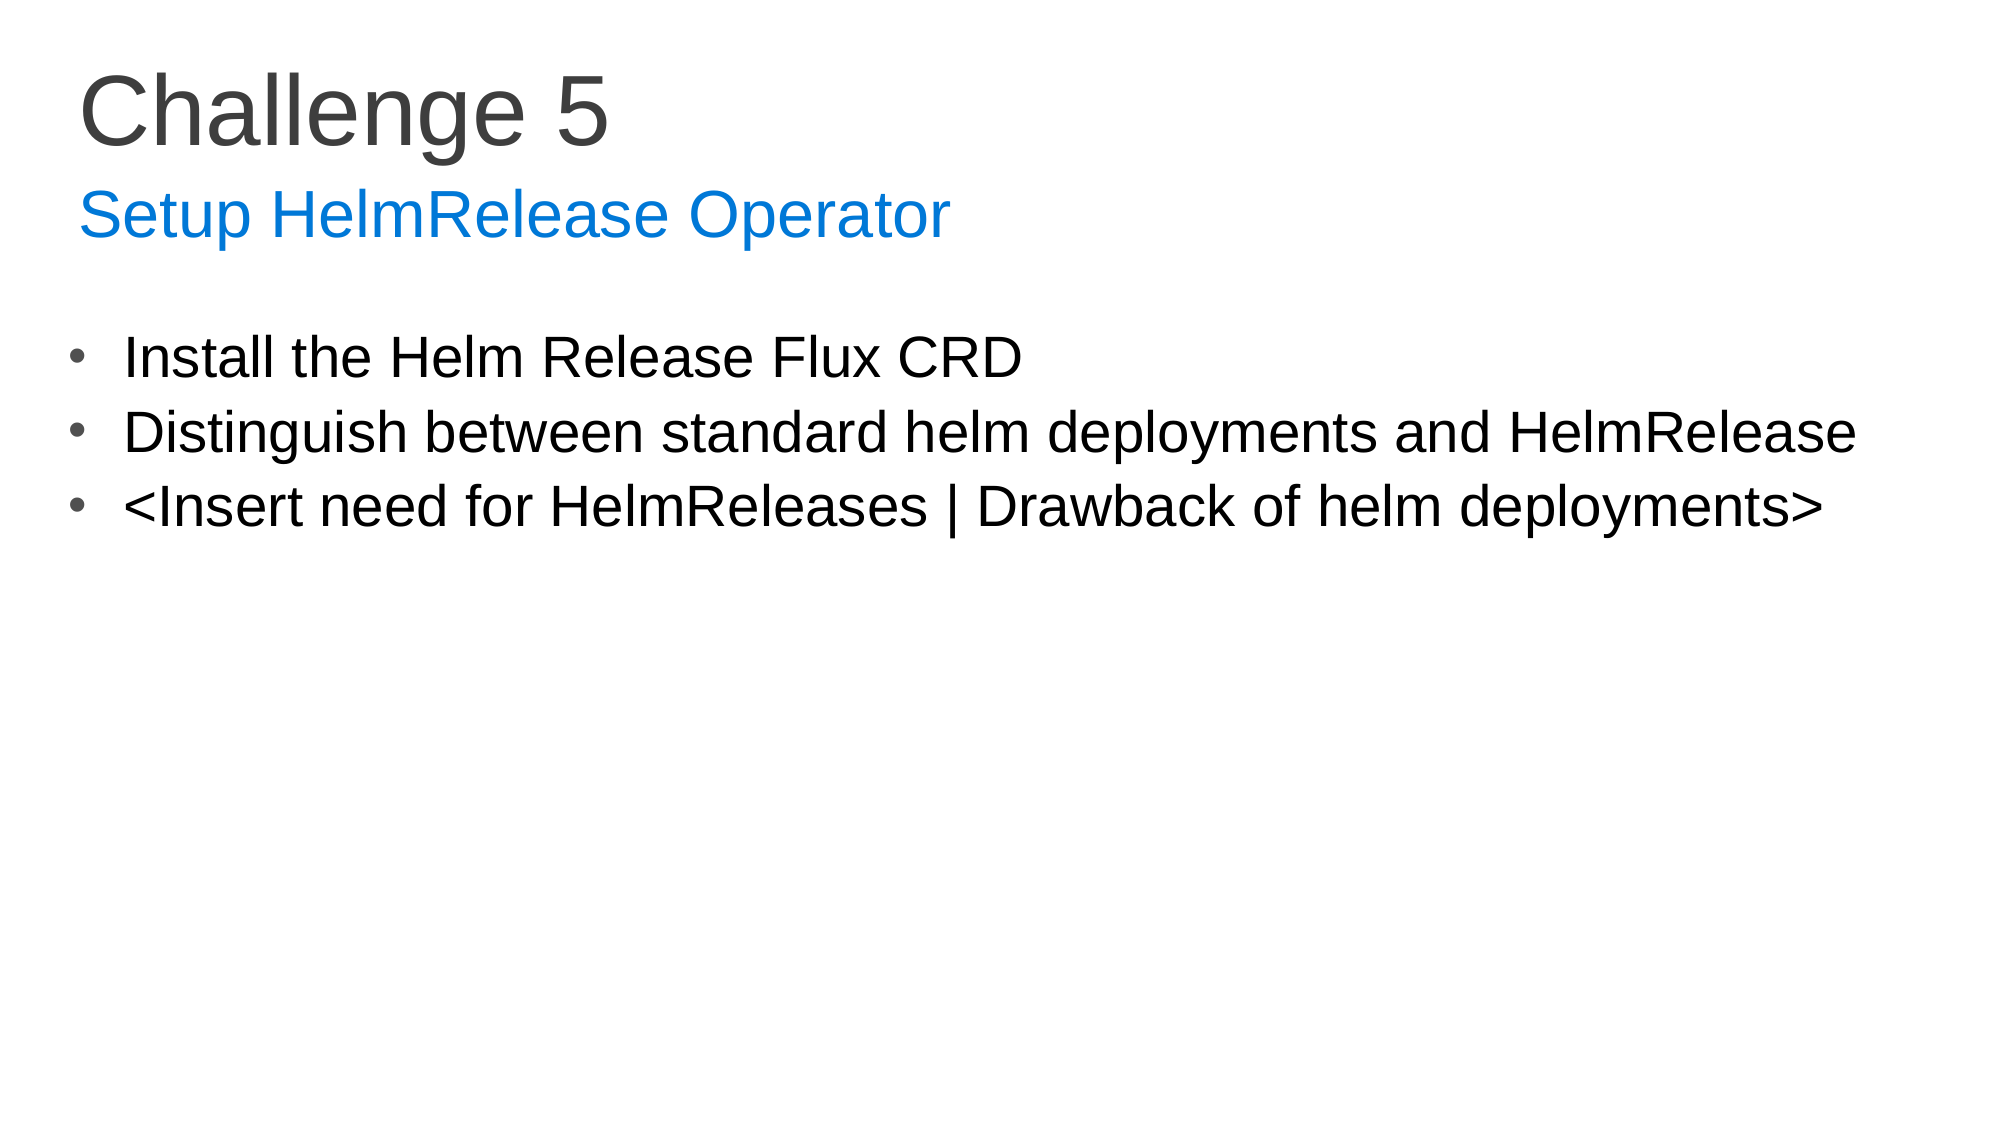

Challenge 5
Setup HelmRelease Operator
Install the Helm Release Flux CRD
Distinguish between standard helm deployments and HelmRelease
<Insert need for HelmReleases | Drawback of helm deployments>